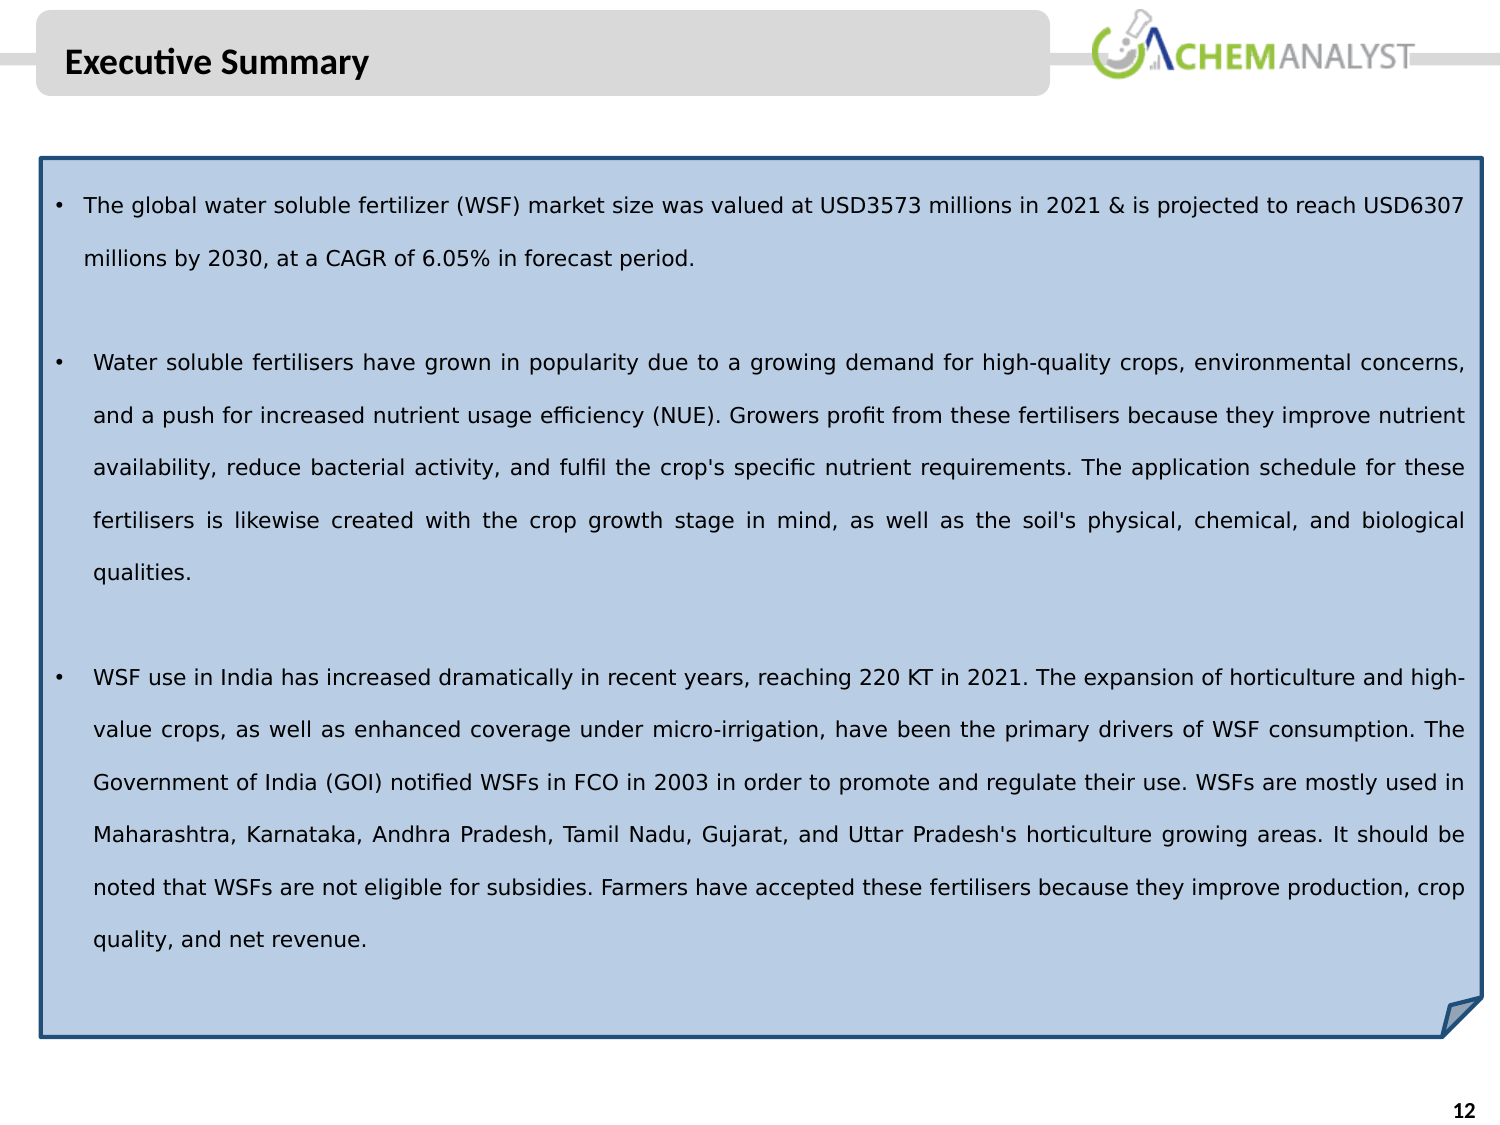

Executive Summary
The global water soluble fertilizer (WSF) market size was valued at USD3573 millions in 2021 & is projected to reach USD6307 millions by 2030, at a CAGR of 6.05% in forecast period.

Water soluble fertilisers have grown in popularity due to a growing demand for high-quality crops, environmental concerns, and a push for increased nutrient usage efficiency (NUE). Growers profit from these fertilisers because they improve nutrient availability, reduce bacterial activity, and fulfil the crop's specific nutrient requirements. The application schedule for these fertilisers is likewise created with the crop growth stage in mind, as well as the soil's physical, chemical, and biological qualities.

WSF use in India has increased dramatically in recent years, reaching 220 KT in 2021. The expansion of horticulture and high-value crops, as well as enhanced coverage under micro-irrigation, have been the primary drivers of WSF consumption. The Government of India (GOI) notified WSFs in FCO in 2003 in order to promote and regulate their use. WSFs are mostly used in Maharashtra, Karnataka, Andhra Pradesh, Tamil Nadu, Gujarat, and Uttar Pradesh's horticulture growing areas. It should be noted that WSFs are not eligible for subsidies. Farmers have accepted these fertilisers because they improve production, crop quality, and net revenue.
© ChemAnalyst
12